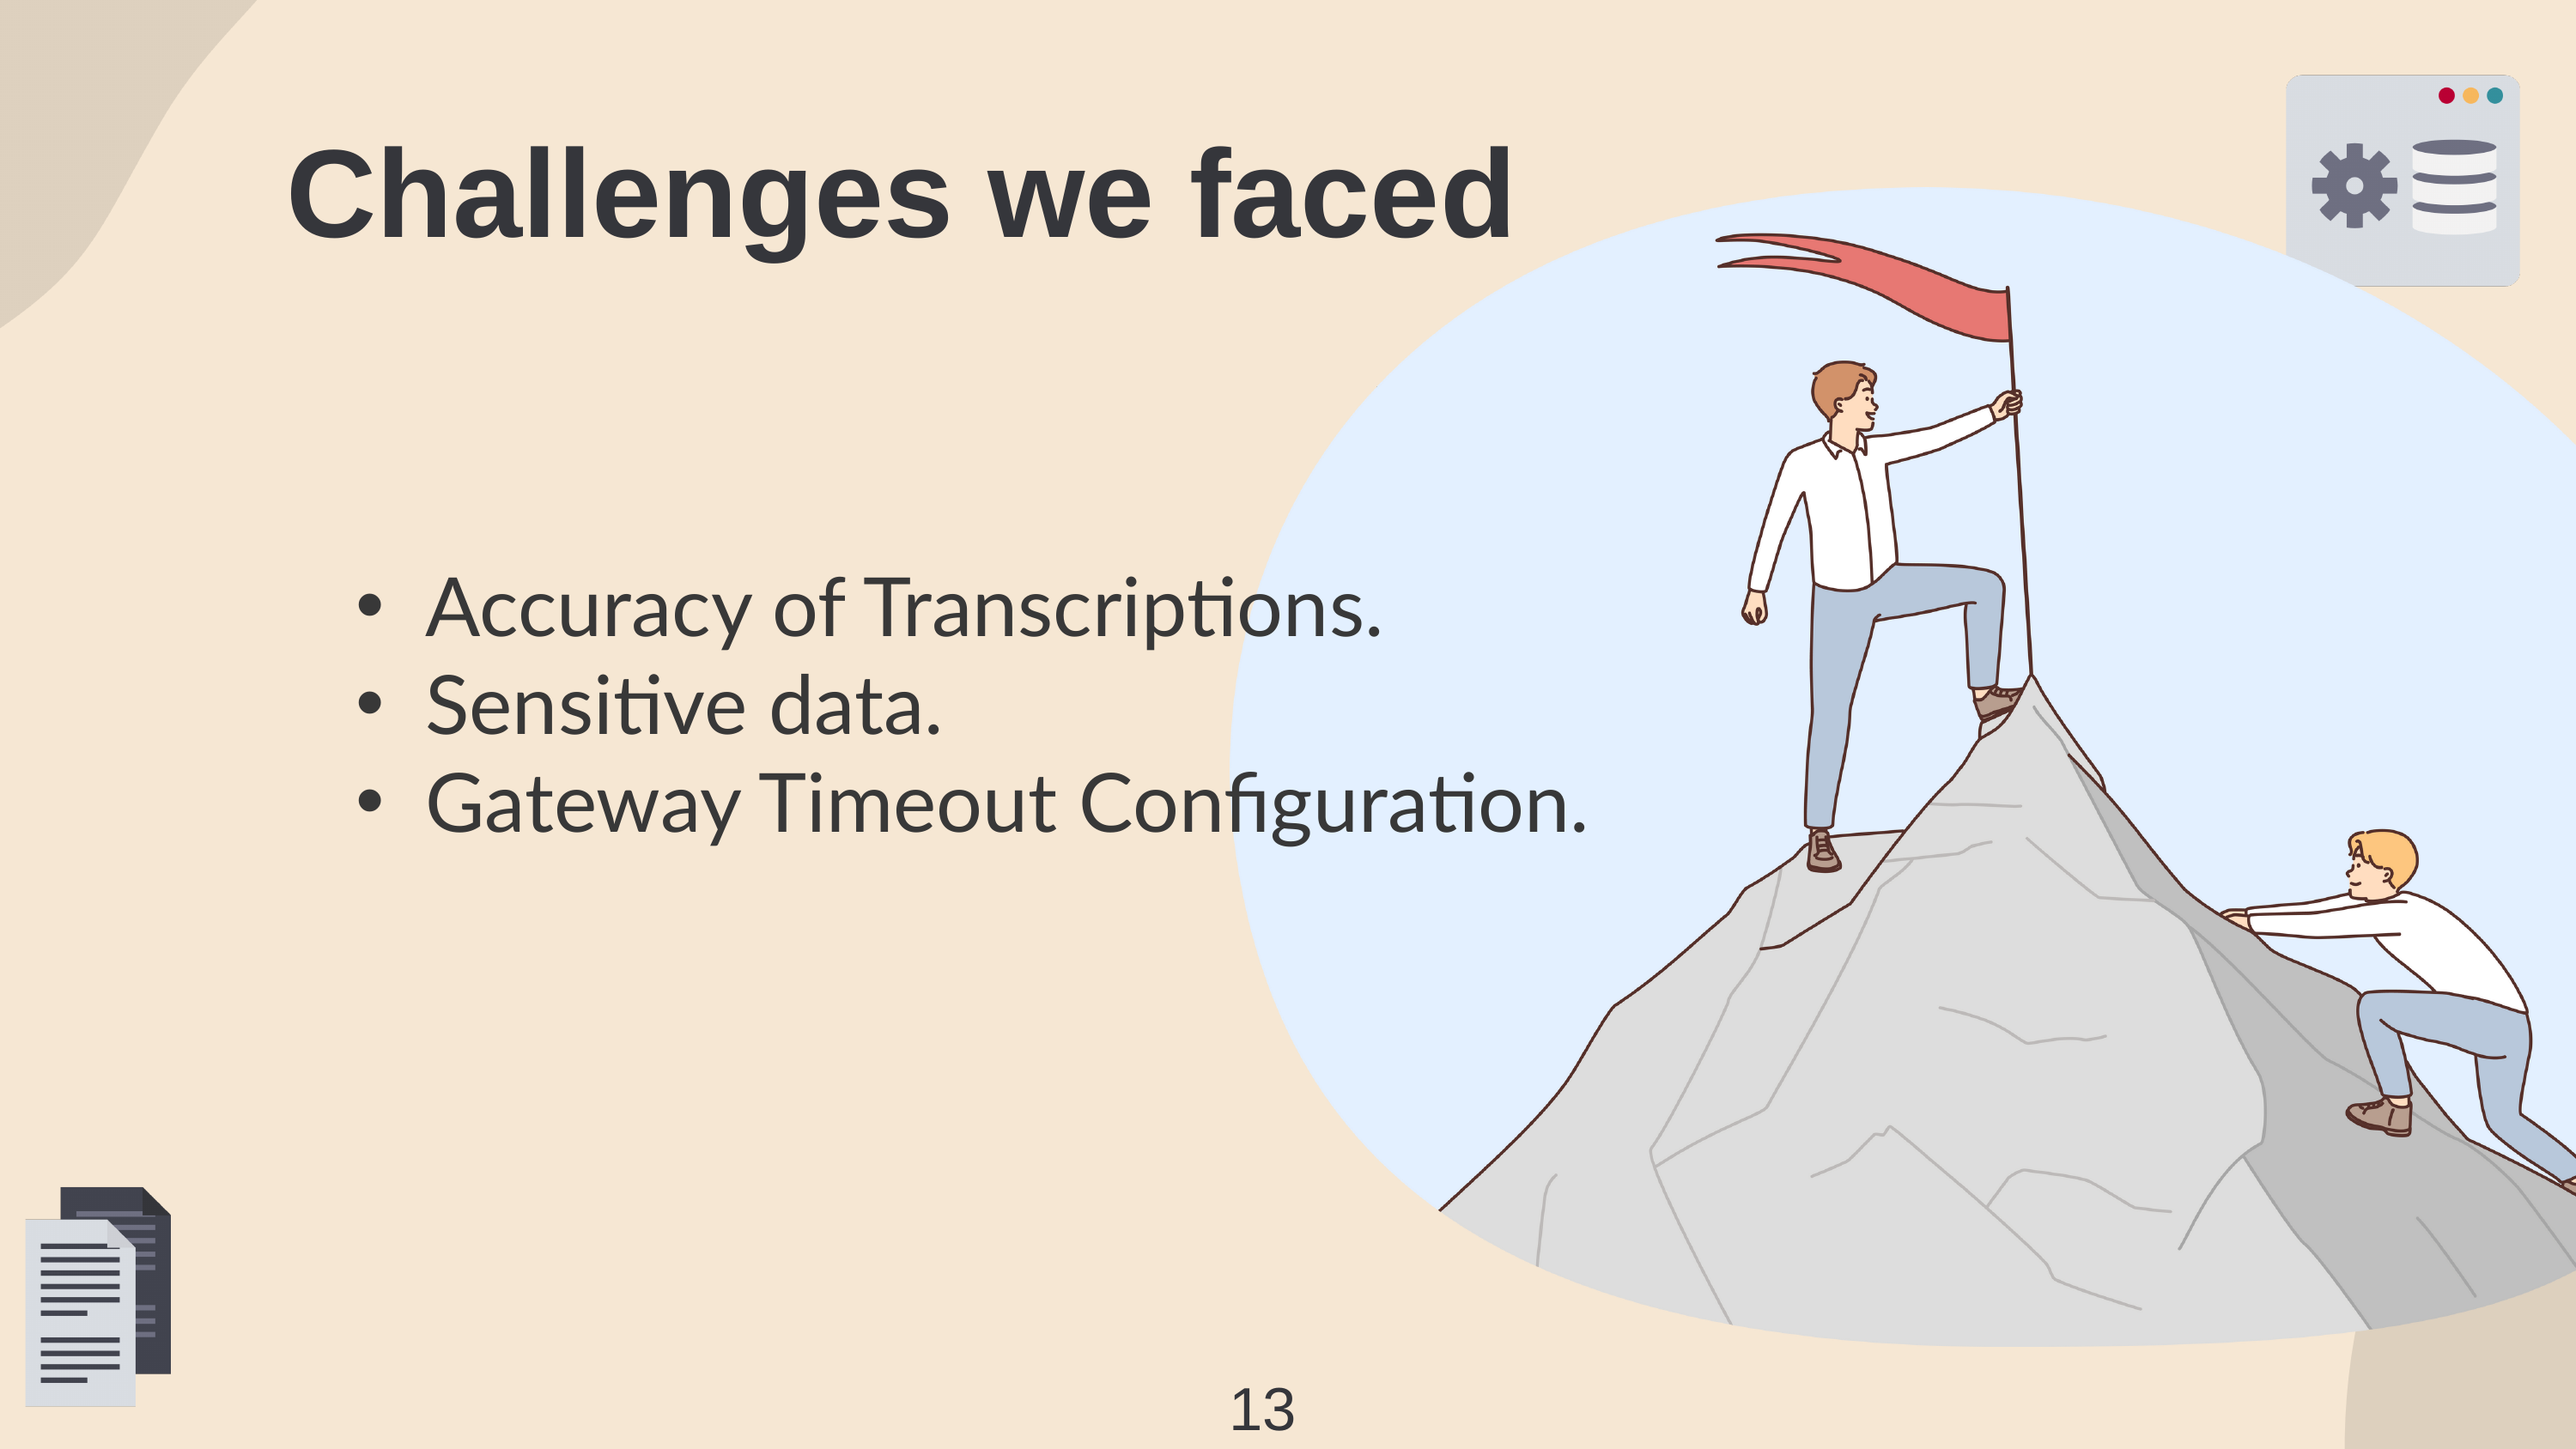

Challenges we faced

Accuracy of Transcriptions.
Sensitive data.
Gateway Timeout Configuration.

13